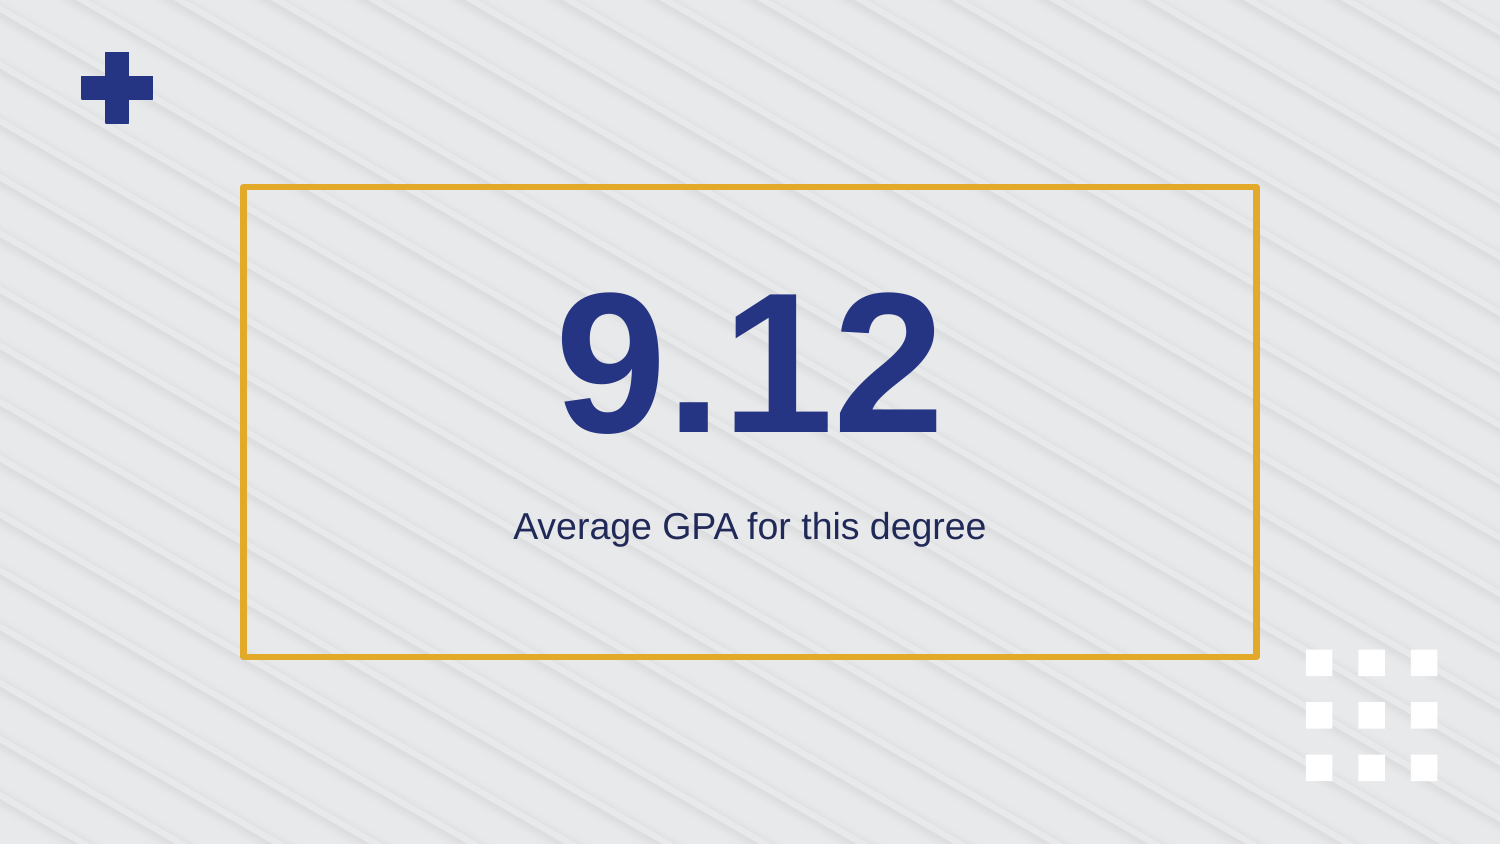

# 9.12
Average GPA for this degree